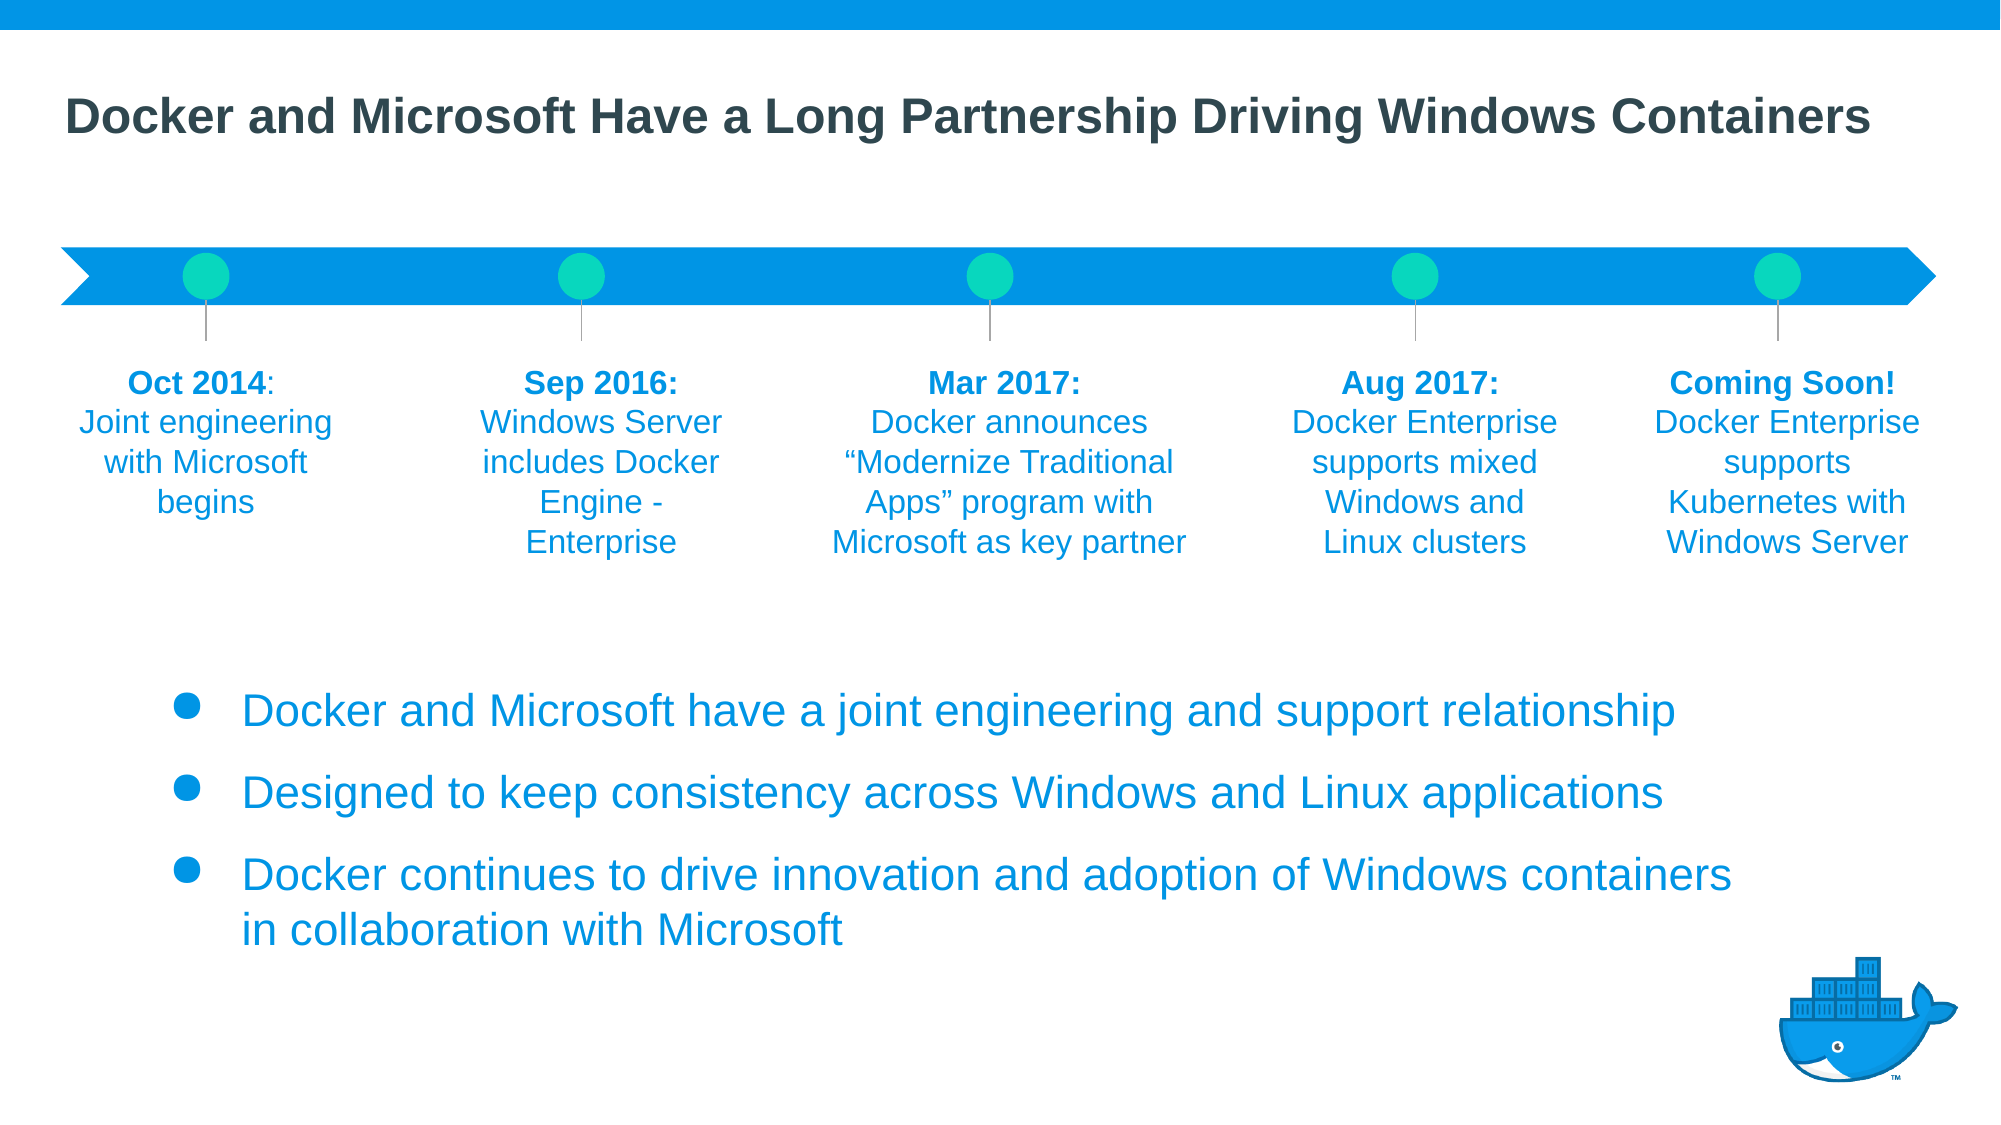

# Docker and Microsoft Have a Long Partnership Driving Windows Containers

Mar 2017:
Docker announces “Modernize Traditional Apps” program with Microsoft as key partner
Oct 2014:
Joint engineering with Microsoft begins
Sep 2016: Windows Server includes Docker Engine - Enterprise
Aug 2017:
Docker Enterprise supports mixed Windows and Linux clusters
Coming Soon!
Docker Enterprise supports Kubernetes with Windows Server
Docker and Microsoft have a joint engineering and support relationship
Designed to keep consistency across Windows and Linux applications
Docker continues to drive innovation and adoption of Windows containers in collaboration with Microsoft